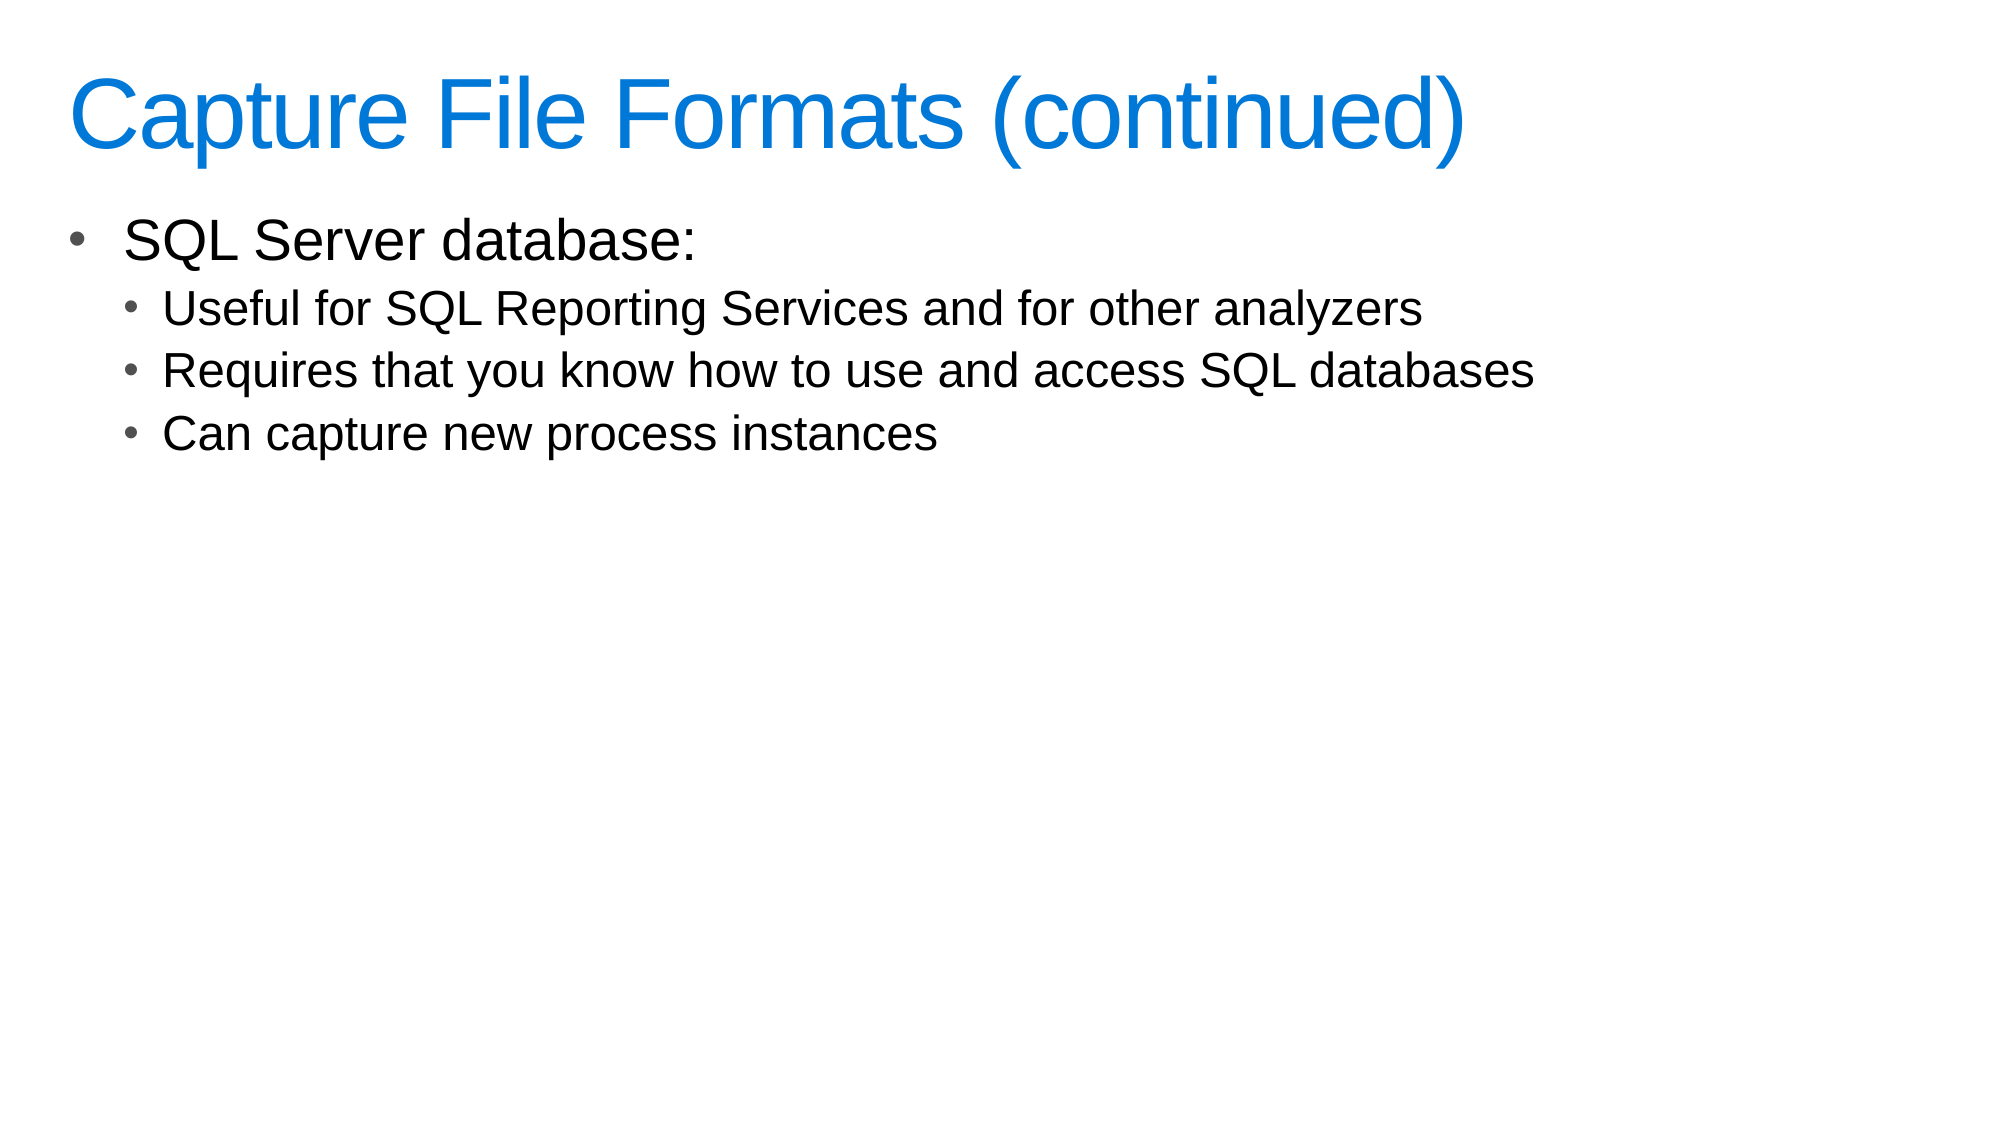

# Capture File Formats (continued)
SQL Server database:
Useful for SQL Reporting Services and for other analyzers
Requires that you know how to use and access SQL databases
Can capture new process instances